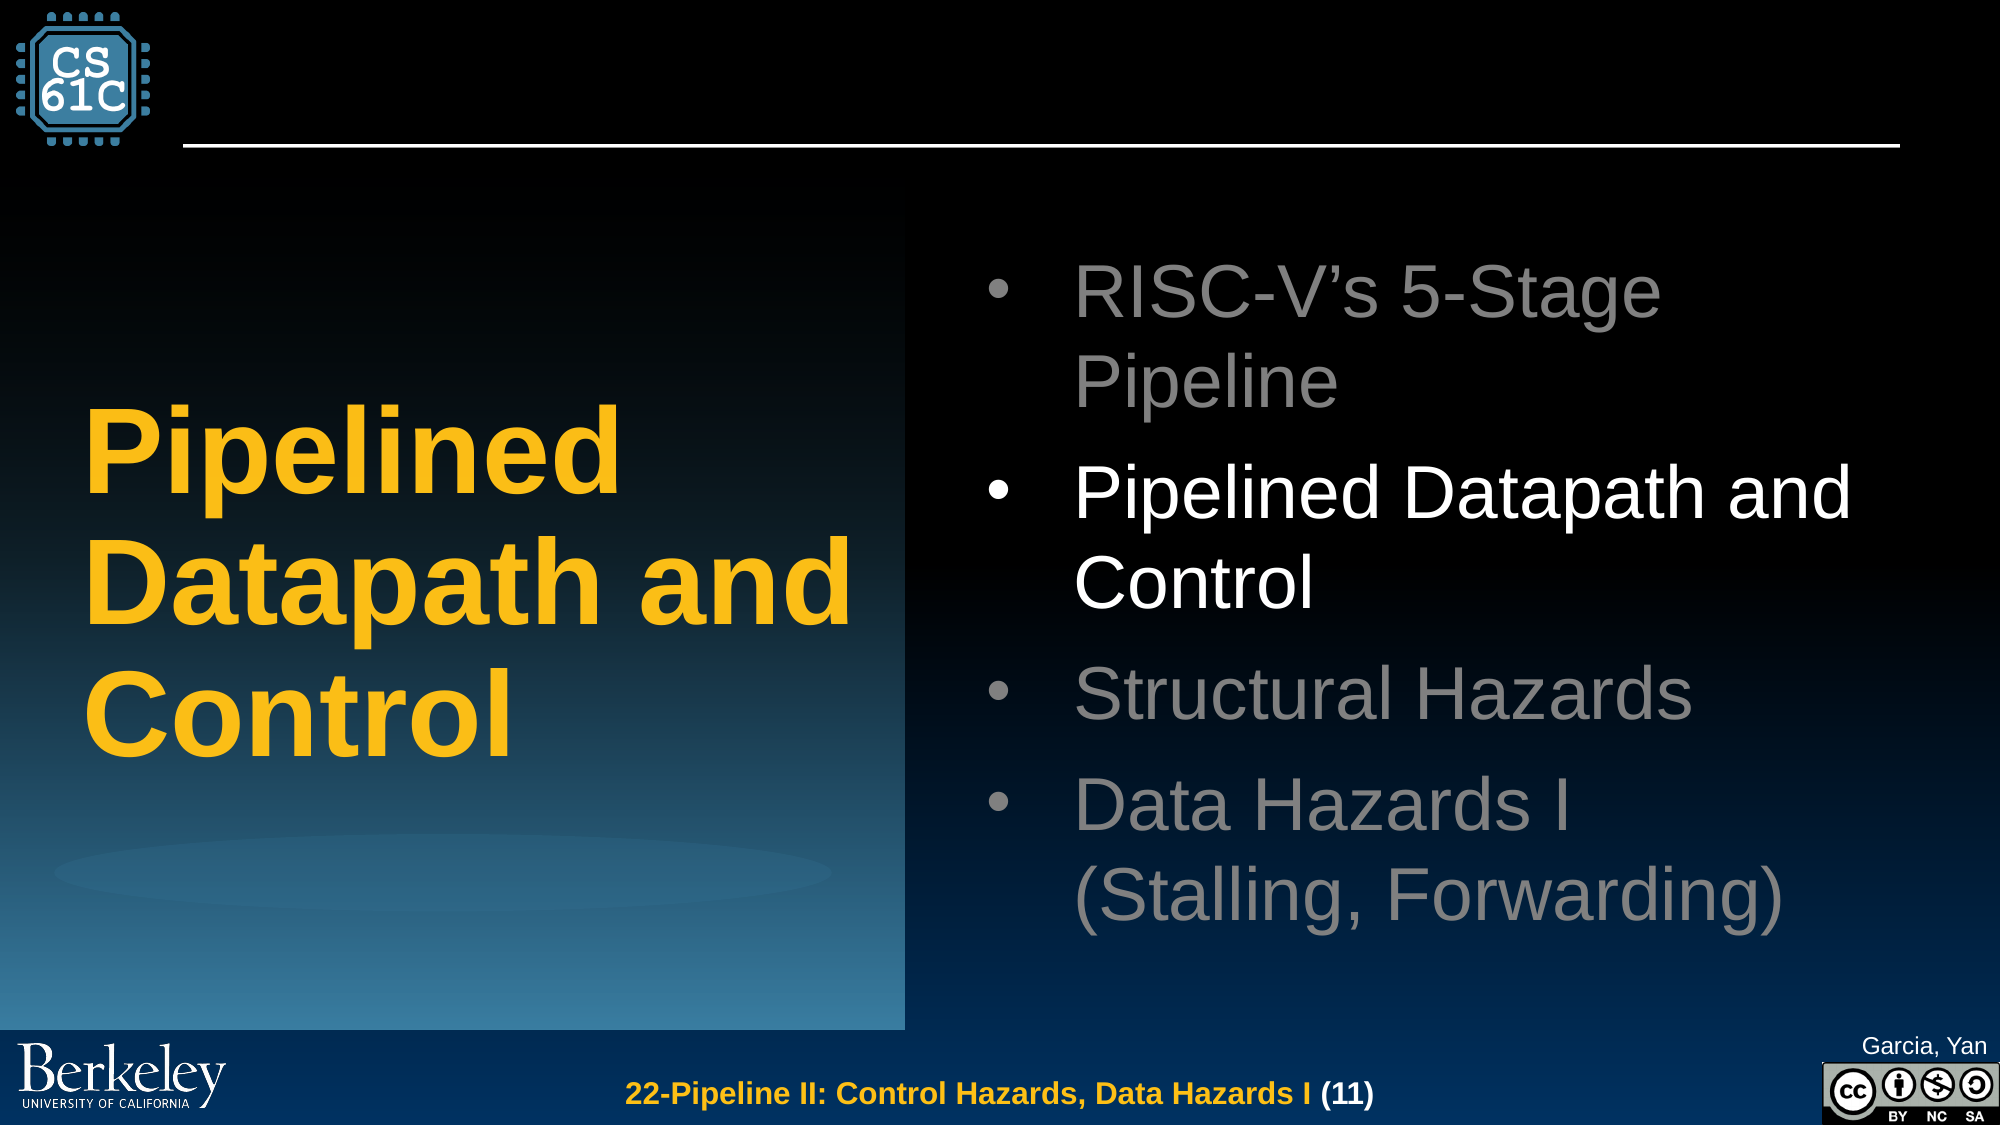

# Pipelined Datapath and Control
RISC-V’s 5-Stage Pipeline
Pipelined Datapath and Control
Structural Hazards
Data Hazards I
(Stalling, Forwarding)